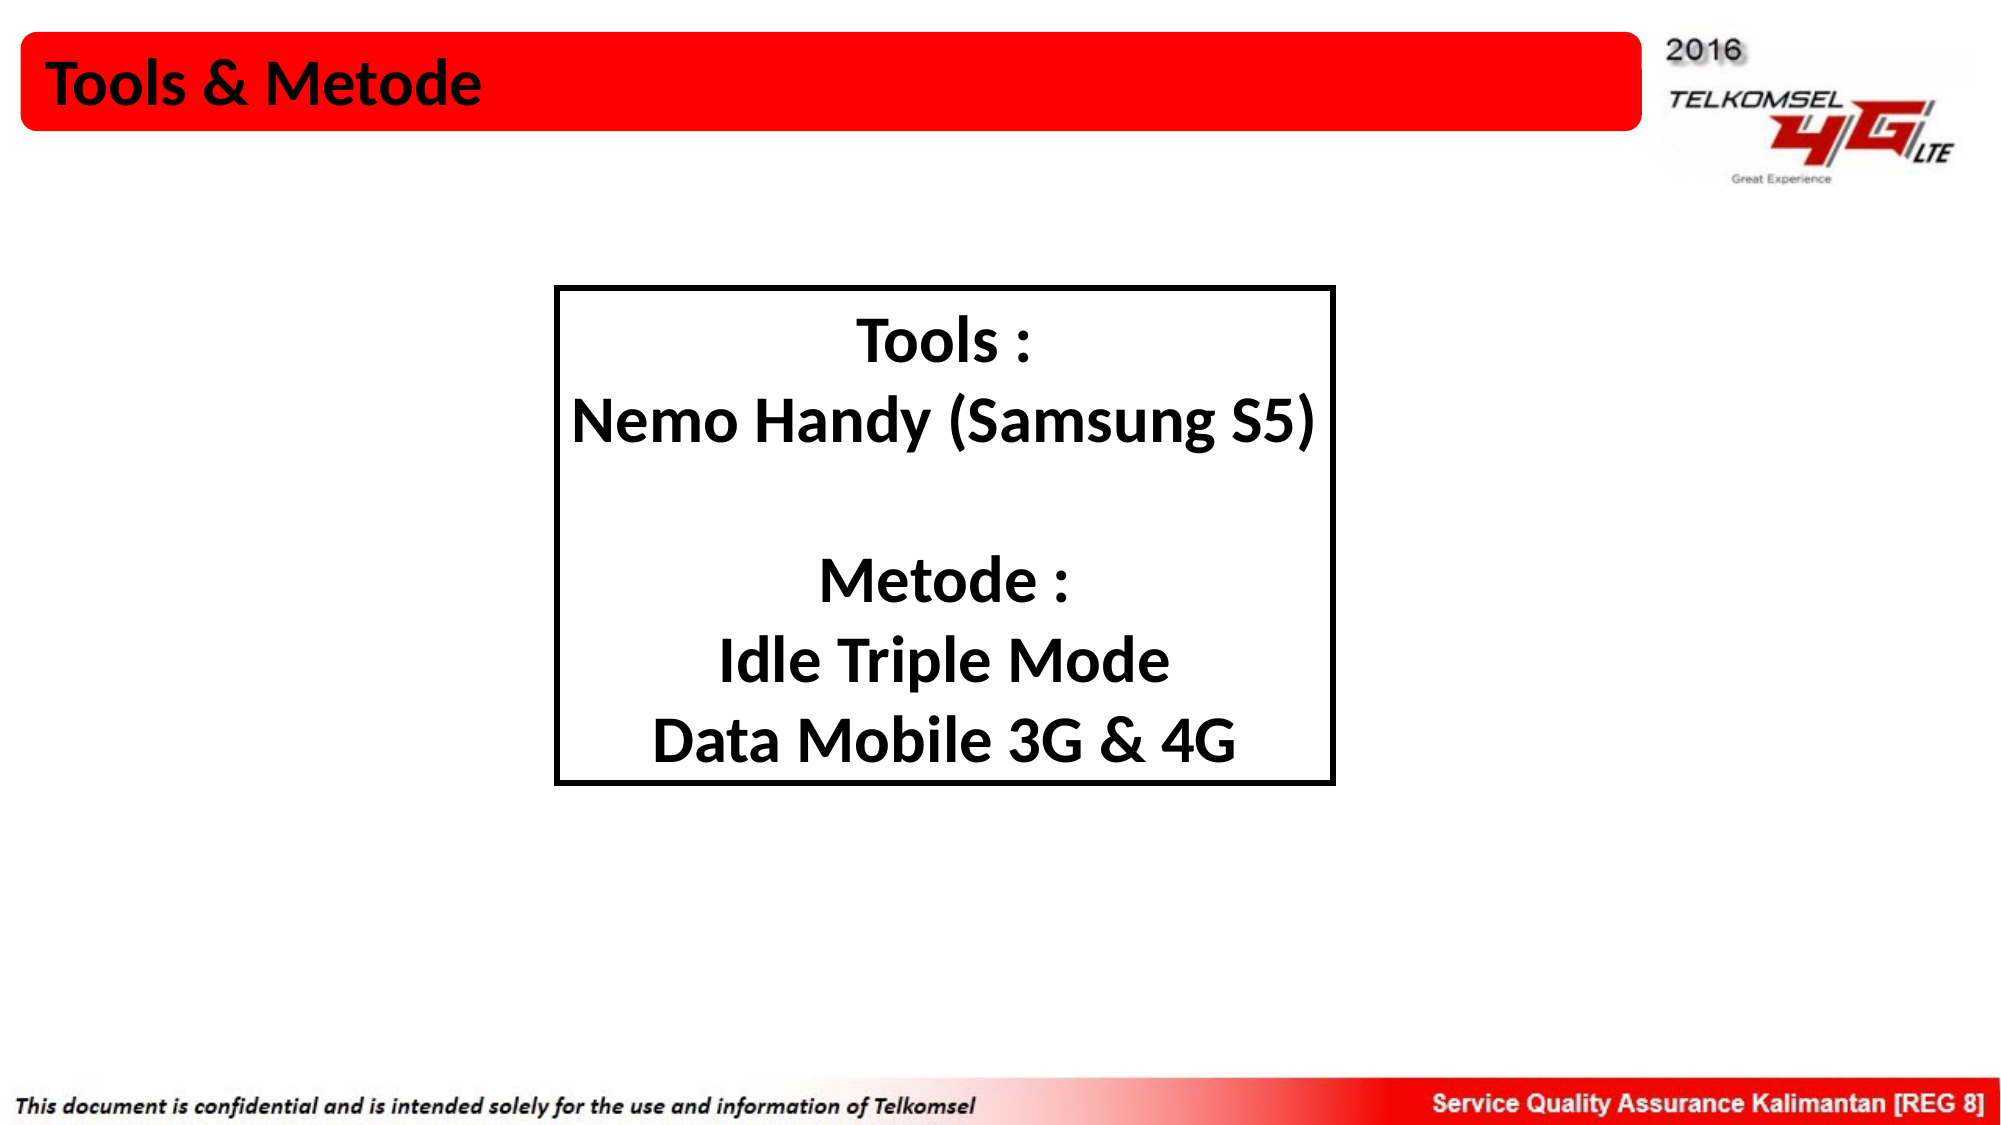

Tools & Metode

Tools :
Nemo Handy (Samsung S5)

Metode :
Idle Triple Mode
Data Mobile 3G & 4G